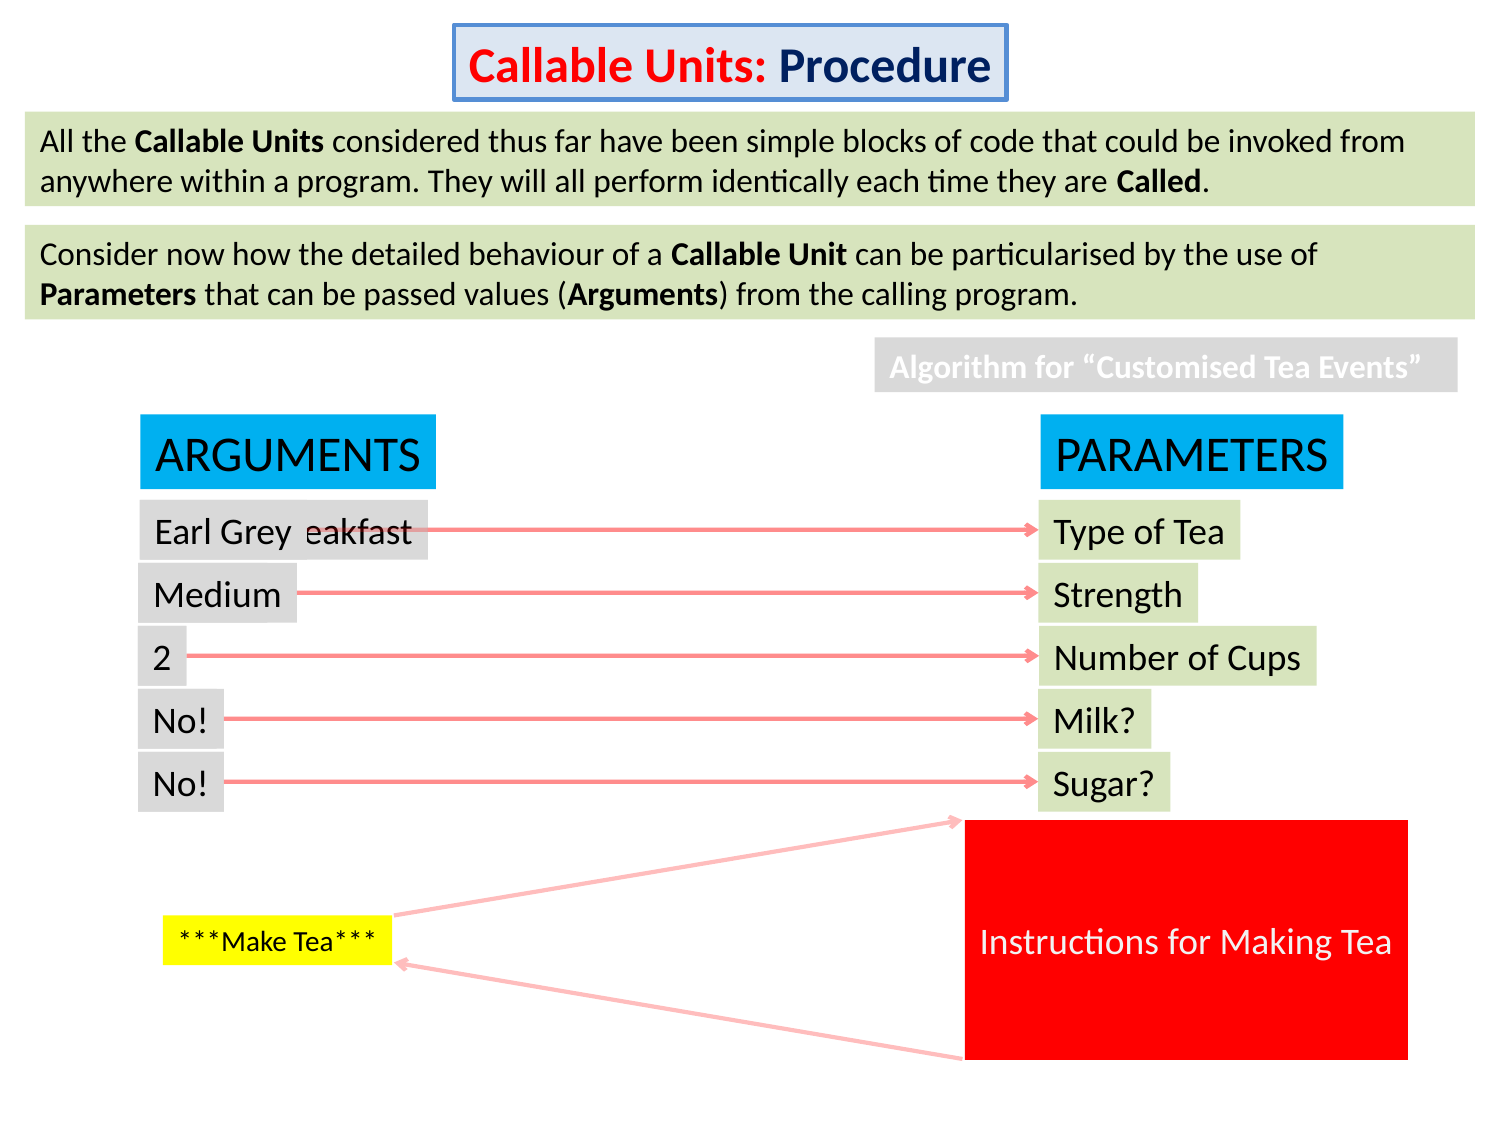

Callable Units: Procedure
All the Callable Units considered thus far have been simple blocks of code that could be invoked from anywhere within a program. They will all perform identically each time they are Called.
Consider now how the detailed behaviour of a Callable Unit can be particularised by the use of Parameters that can be passed values (Arguments) from the calling program.
Algorithm for “Customised Tea Events”
ARGUMENTS
PARAMETERS
Earl Grey
Medium
2
No!
No!
English Breakfast
Type of Tea
Strong
Strength
4
Number of Cups
Yes
Milk?
No!
Sugar?

Instructions for Making Tea

***Make Tea***